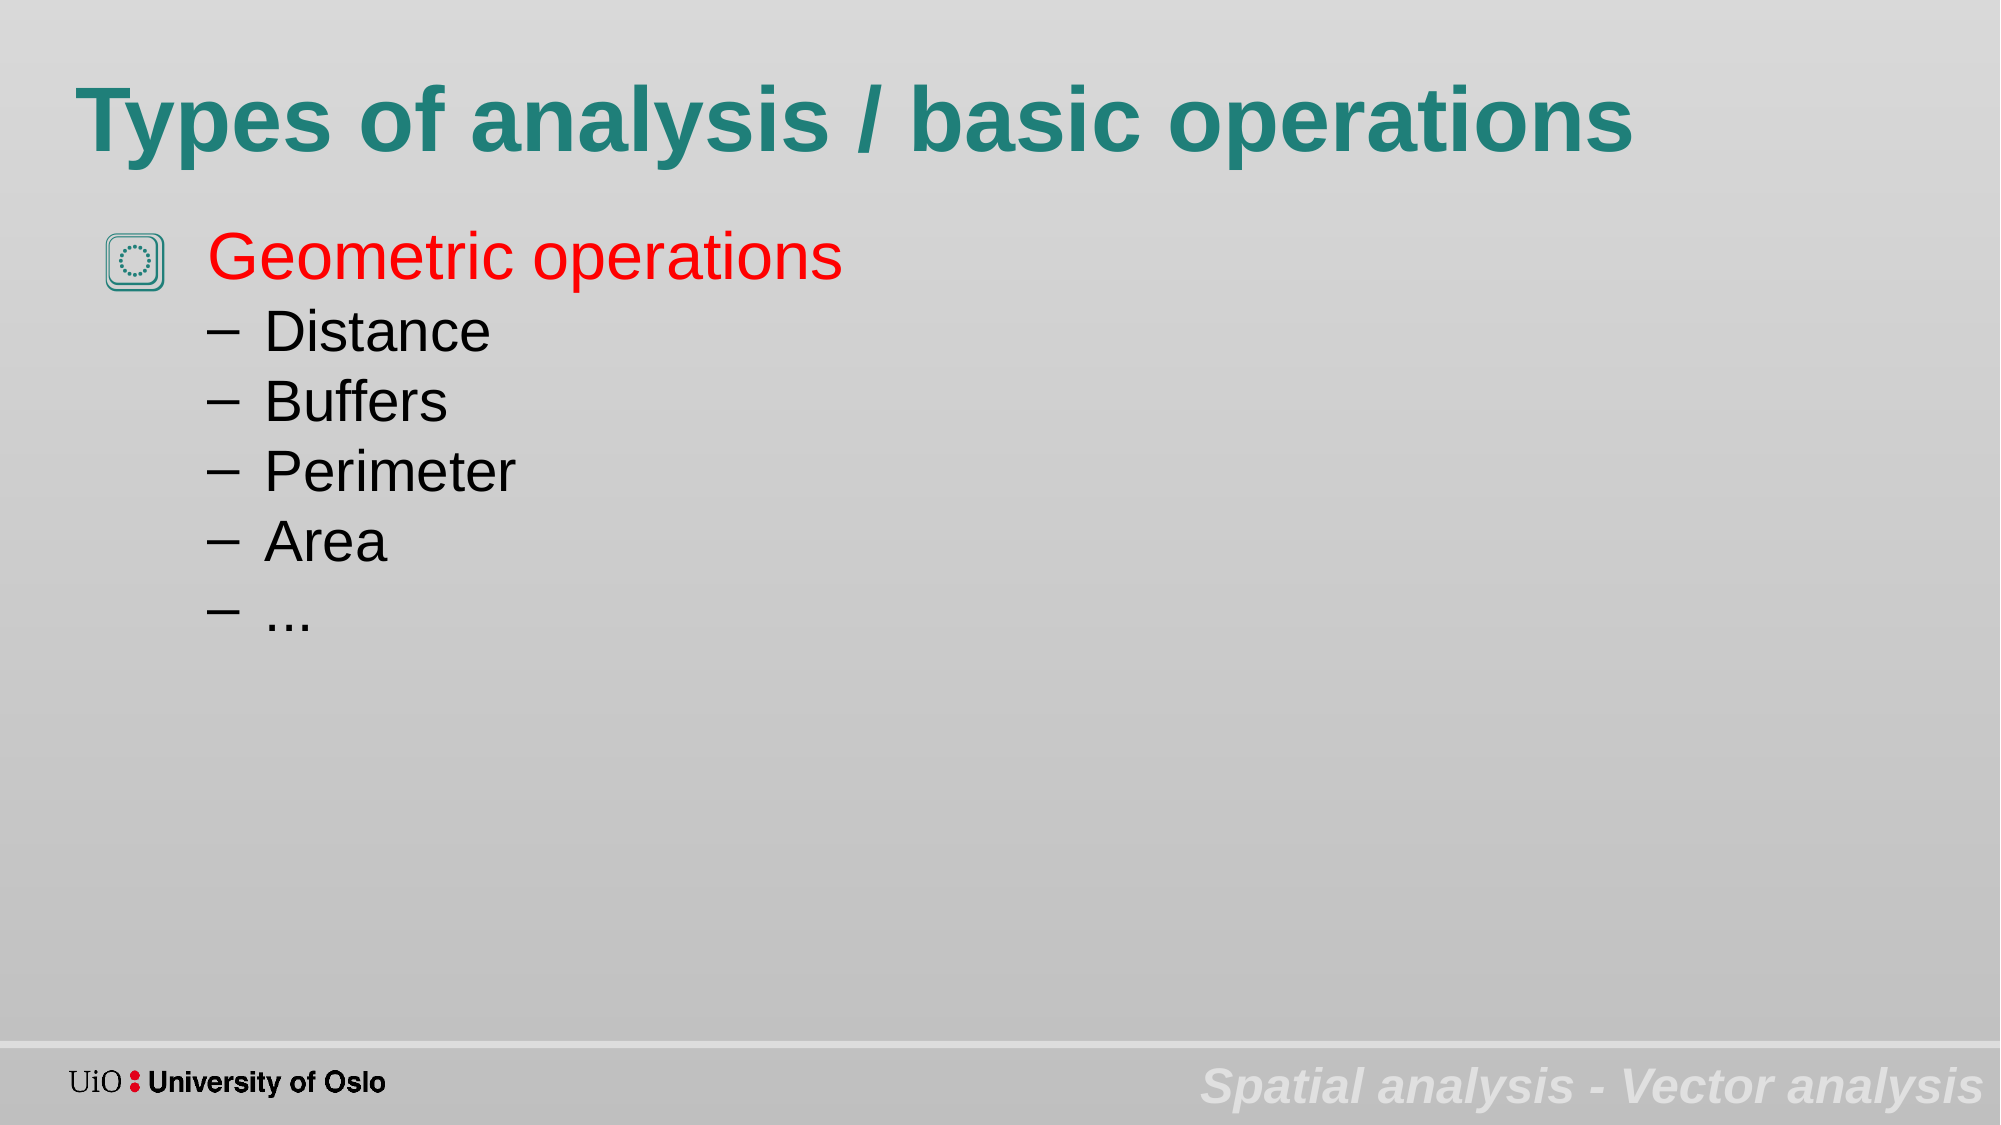

Types of analysis / basic operations
Geometric operations
Distance
Buffers
Perimeter
Area
...